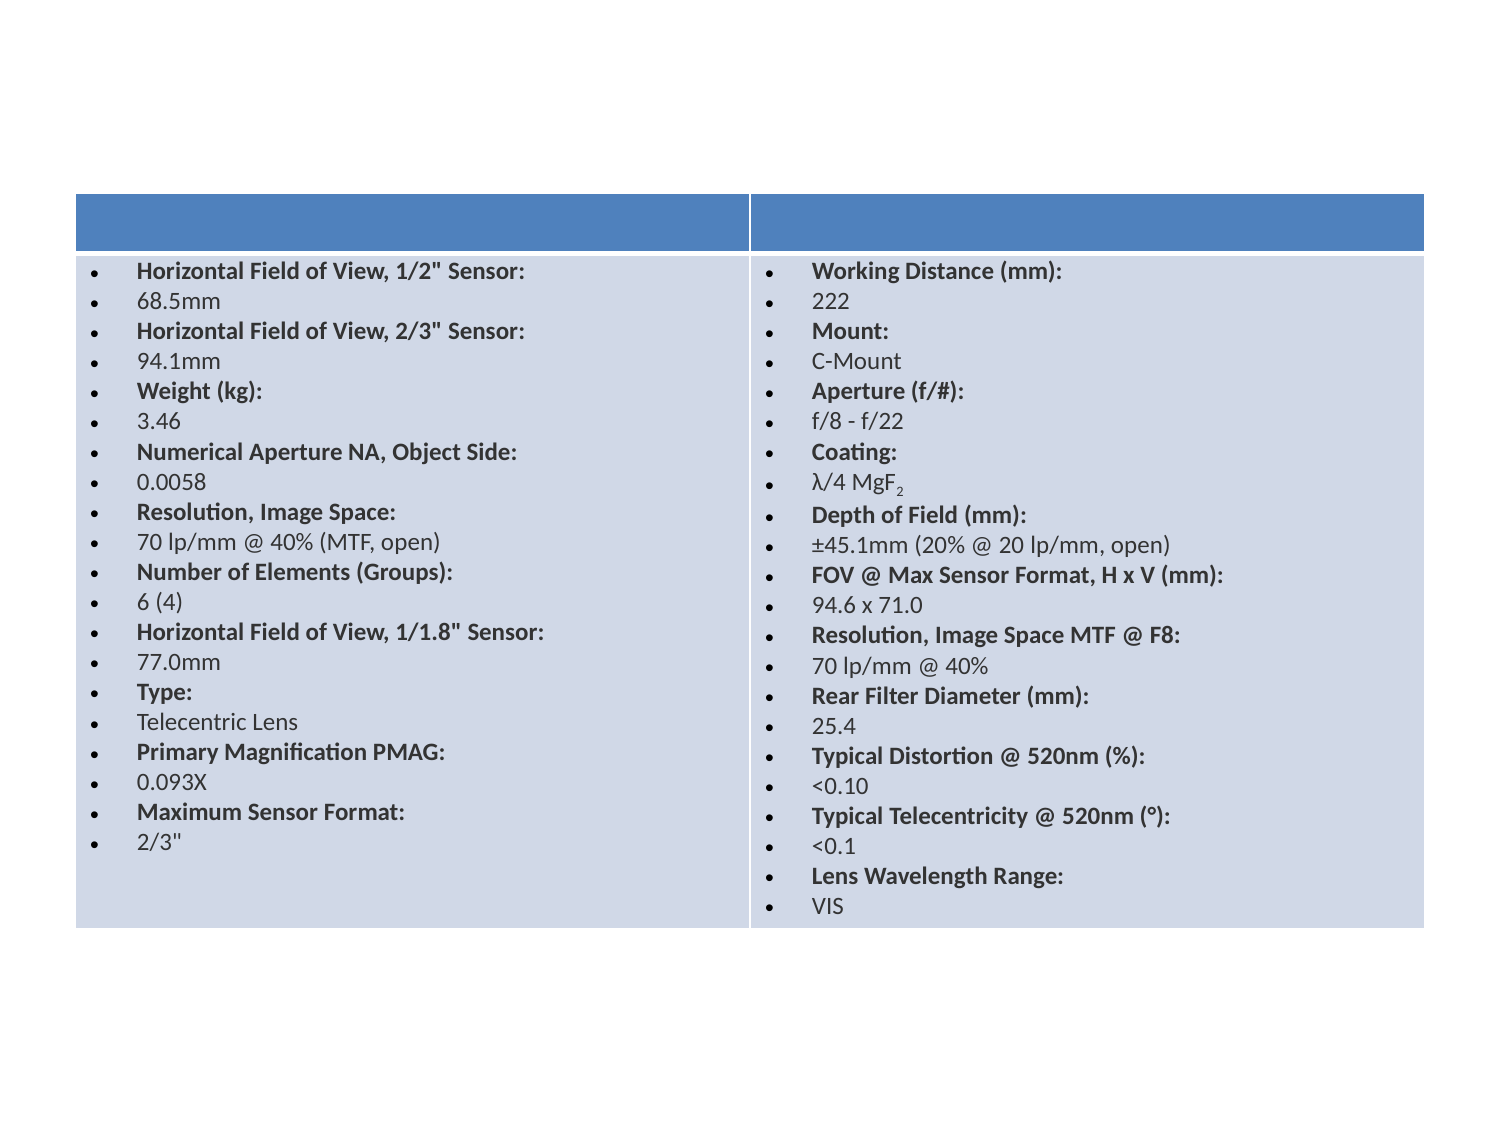

#
|  |  |
| --- | --- |
| Horizontal Field of View, 1/2" Sensor: 68.5mm Horizontal Field of View, 2/3" Sensor: 94.1mm Weight (kg): 3.46 Numerical Aperture NA, Object Side: 0.0058 Resolution, Image Space: 70 lp/mm @ 40% (MTF, open) Number of Elements (Groups): 6 (4) Horizontal Field of View, 1/1.8" Sensor: 77.0mm Type: Telecentric Lens Primary Magnification PMAG: 0.093X Maximum Sensor Format: 2/3" | Working Distance (mm): 222 Mount: C-Mount Aperture (f/#): f/8 - f/22 Coating: λ/4 MgF2 Depth of Field (mm): ±45.1mm (20% @ 20 lp/mm, open) FOV @ Max Sensor Format, H x V (mm): 94.6 x 71.0 Resolution, Image Space MTF @ F8: 70 lp/mm @ 40% Rear Filter Diameter (mm): 25.4 Typical Distortion @ 520nm (%): <0.10 Typical Telecentricity @ 520nm (°): <0.1 Lens Wavelength Range: VIS |